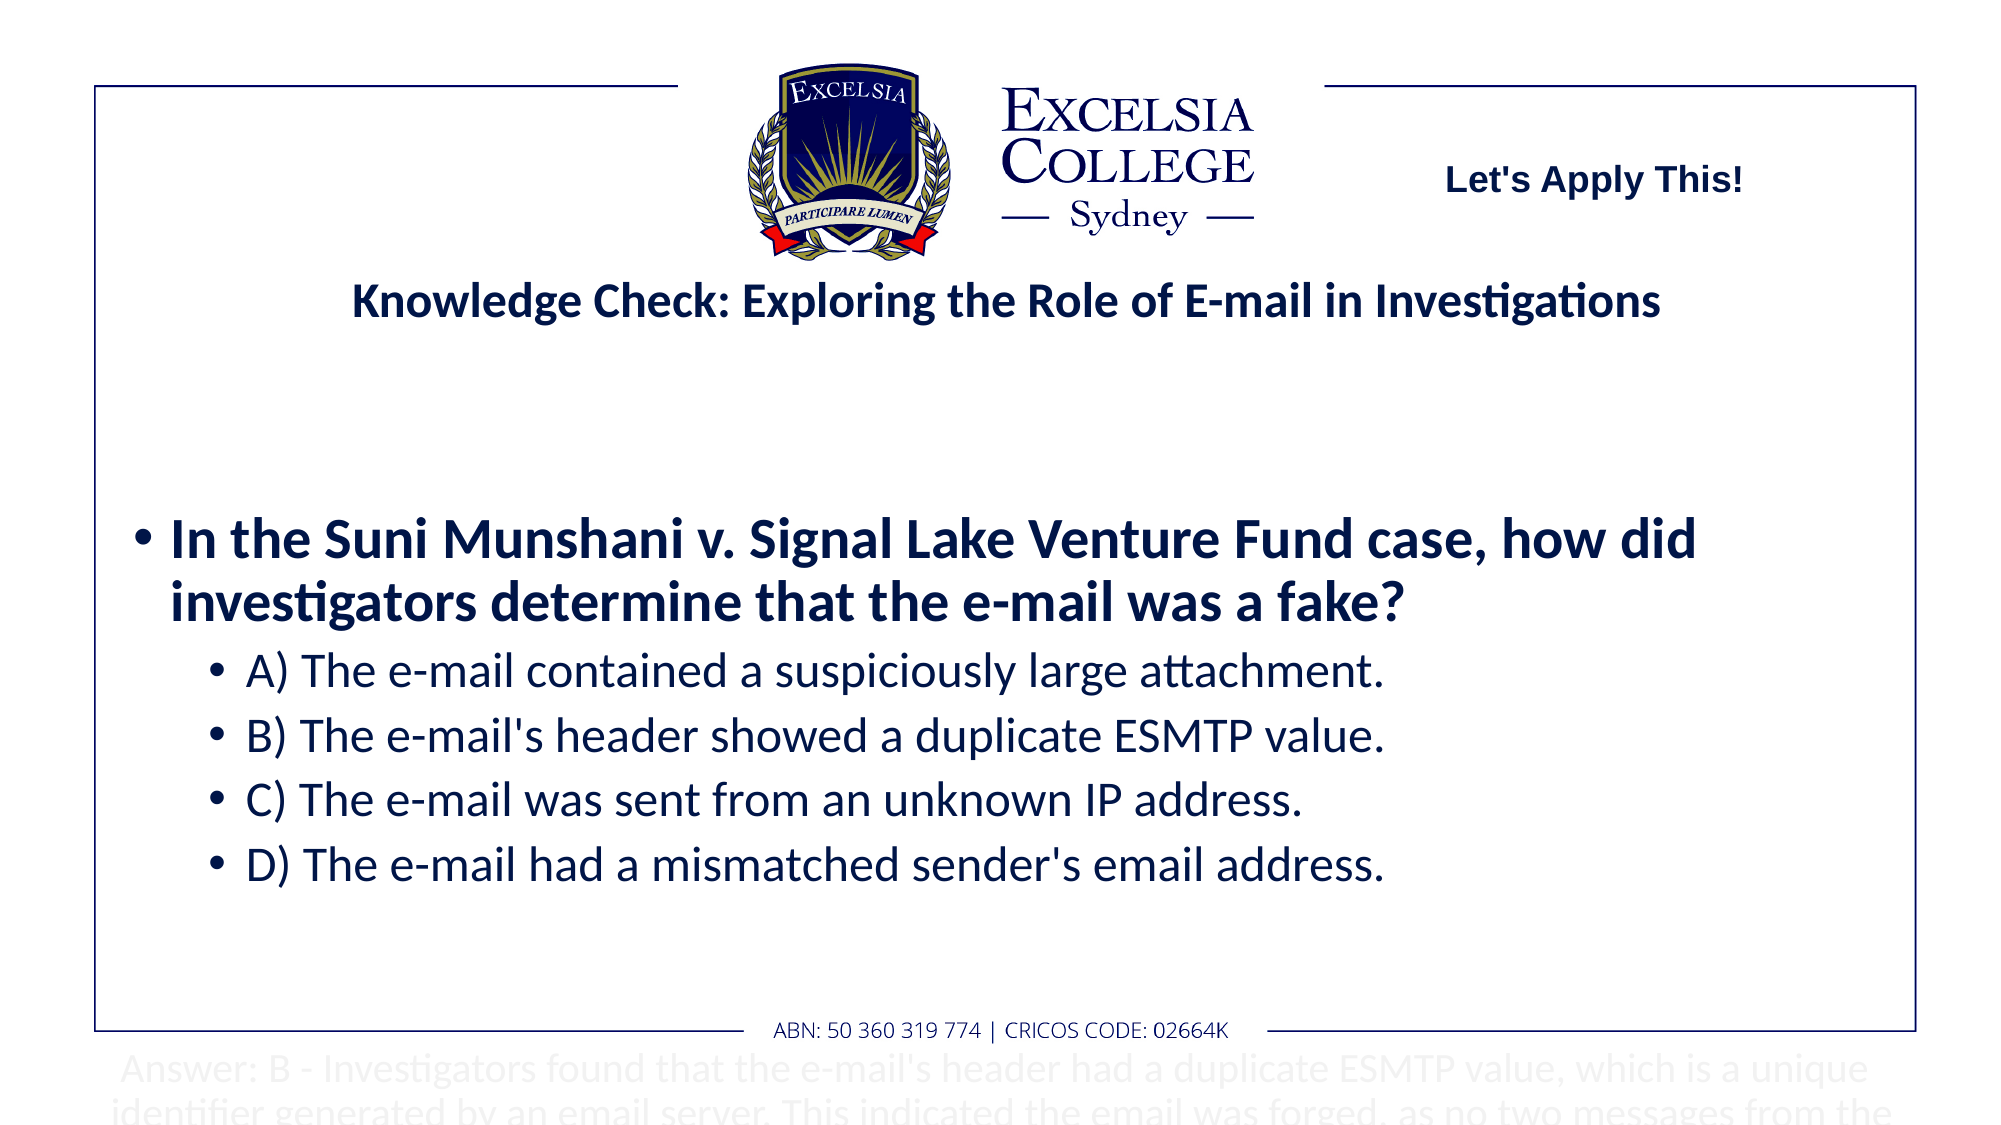

Let's Apply This!
# Knowledge Check: Exploring the Role of E-mail in Investigations

In the Suni Munshani v. Signal Lake Venture Fund case, how did investigators determine that the e-mail was a fake?
A) The e-mail contained a suspiciously large attachment.
B) The e-mail's header showed a duplicate ESMTP value.
C) The e-mail was sent from an unknown IP address.
D) The e-mail had a mismatched sender's email address.

 Answer: B - Investigators found that the e-mail's header had a duplicate ESMTP value, which is a unique identifier generated by an email server. This indicated the email was forged, as no two messages from the same server have the same ESMTP value.